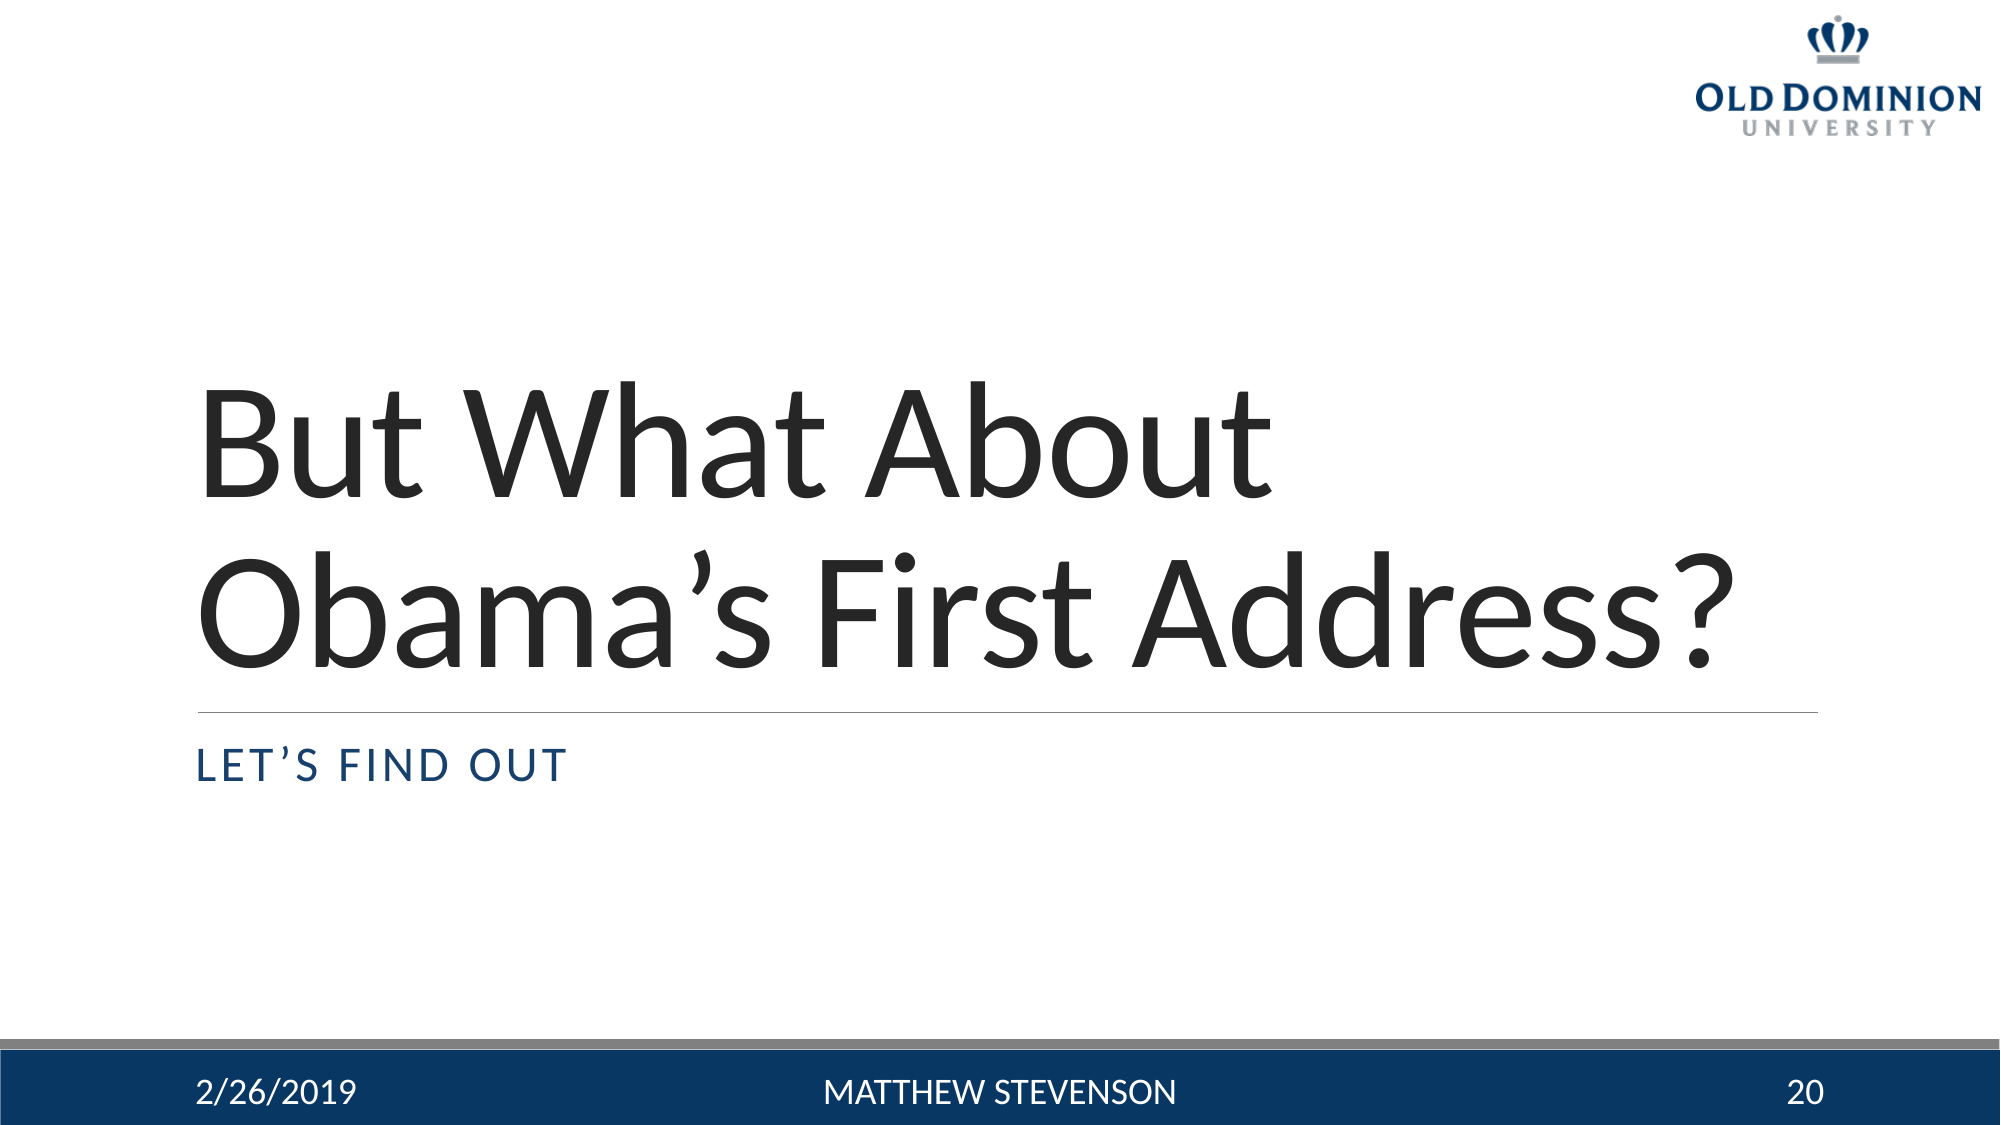

# But What About Obama’s First Address?
Let’s Find out
2/26/2019
Matthew Stevenson
20